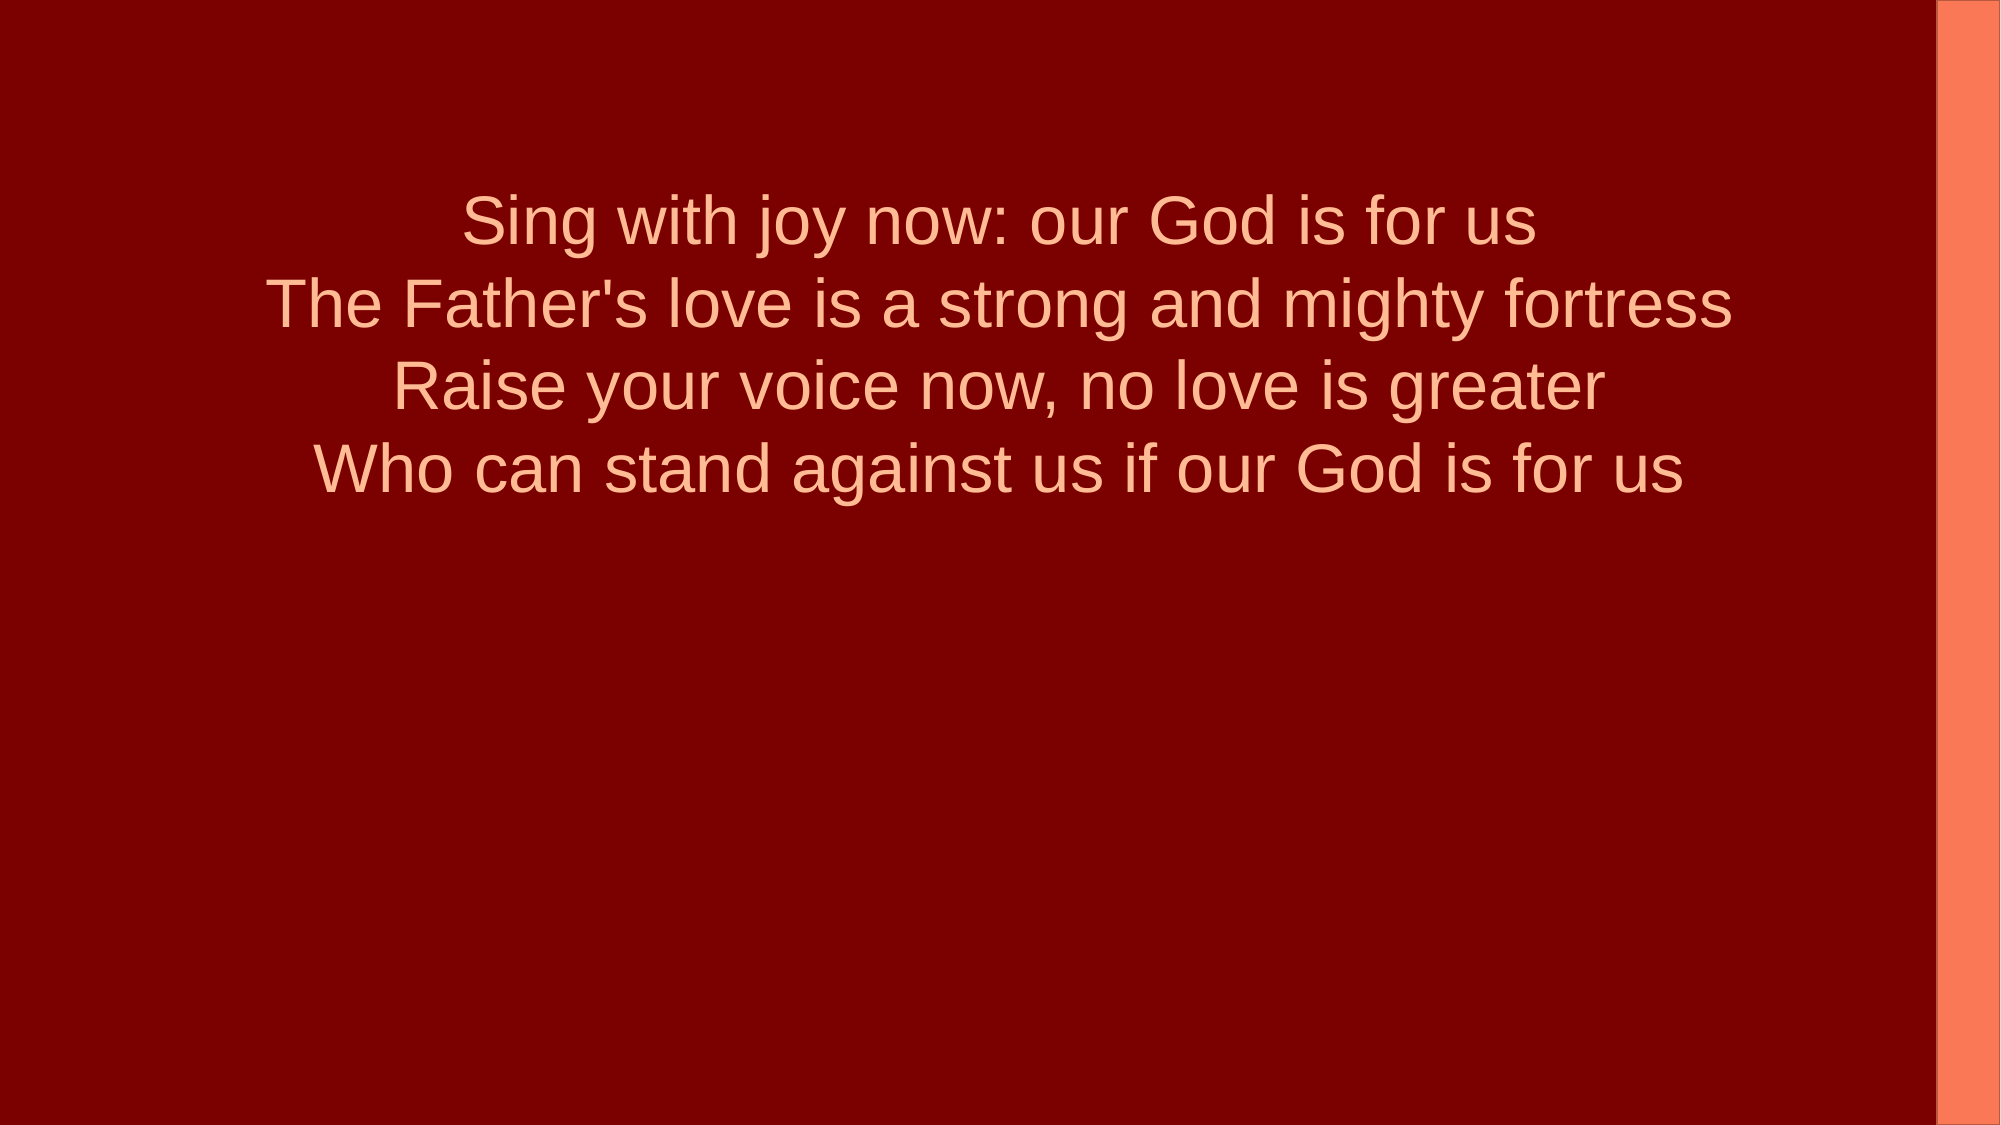

Sing with joy now: our God is for us
The Father's love is a strong and mighty fortress
Raise your voice now, no love is greater
Who can stand against us if our God is for us